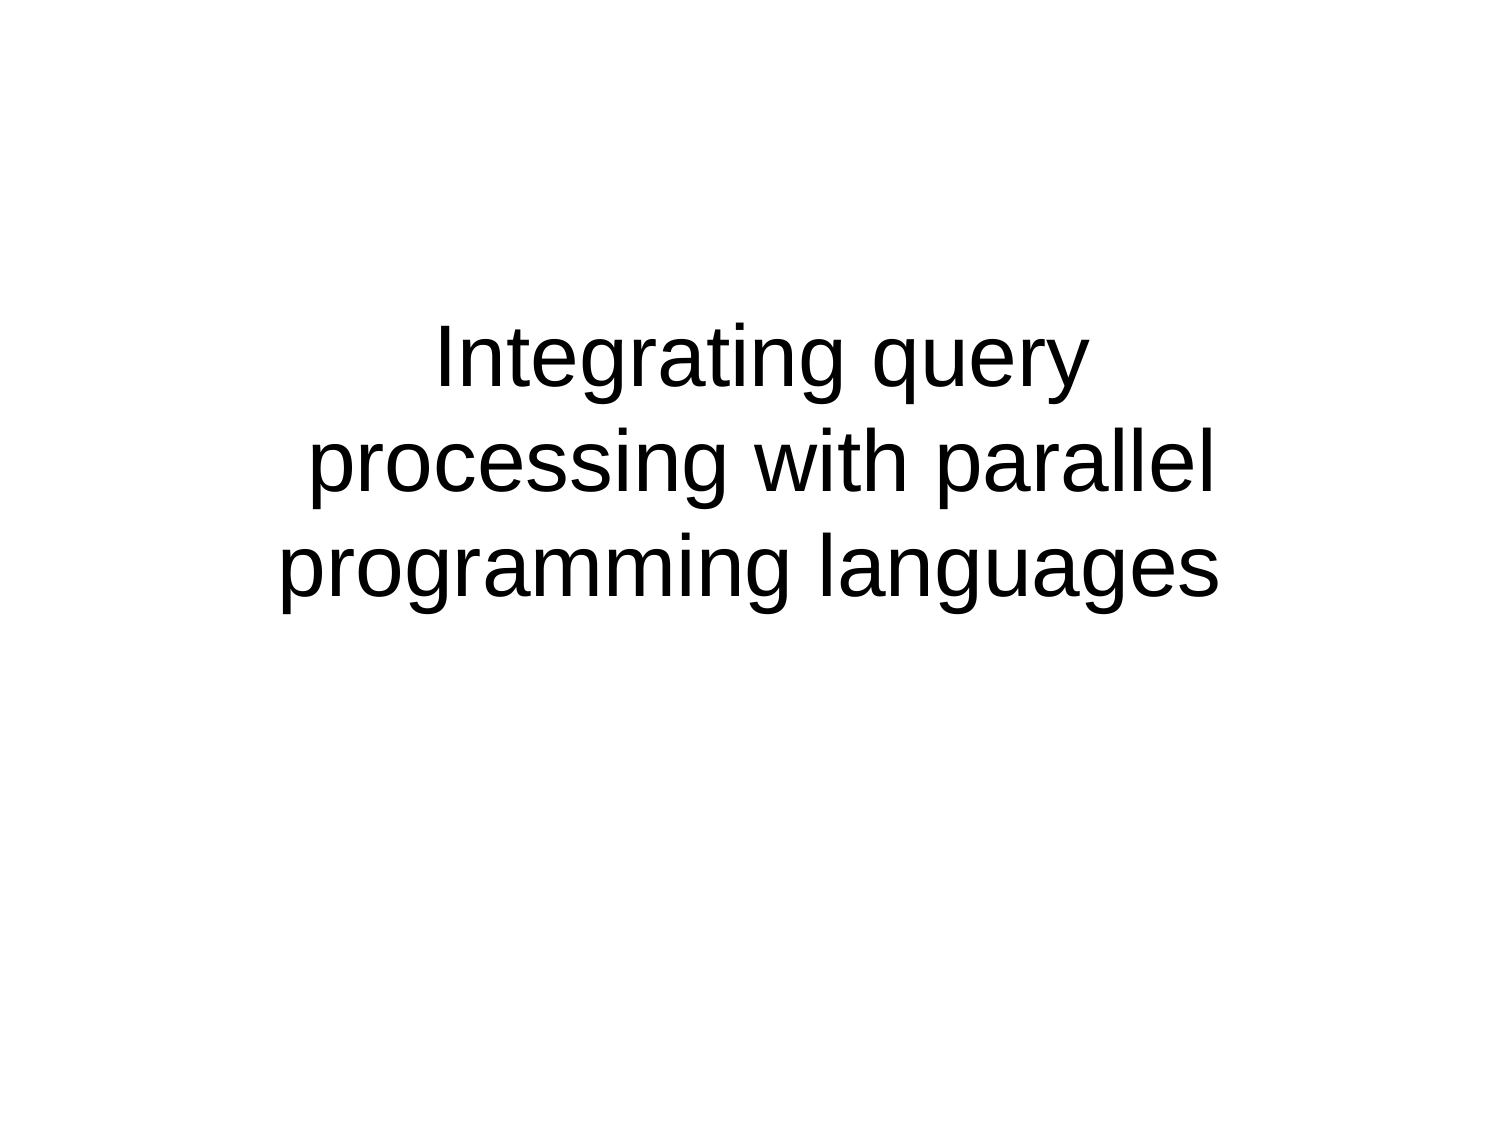

# Integrating query processing with parallel programming languages